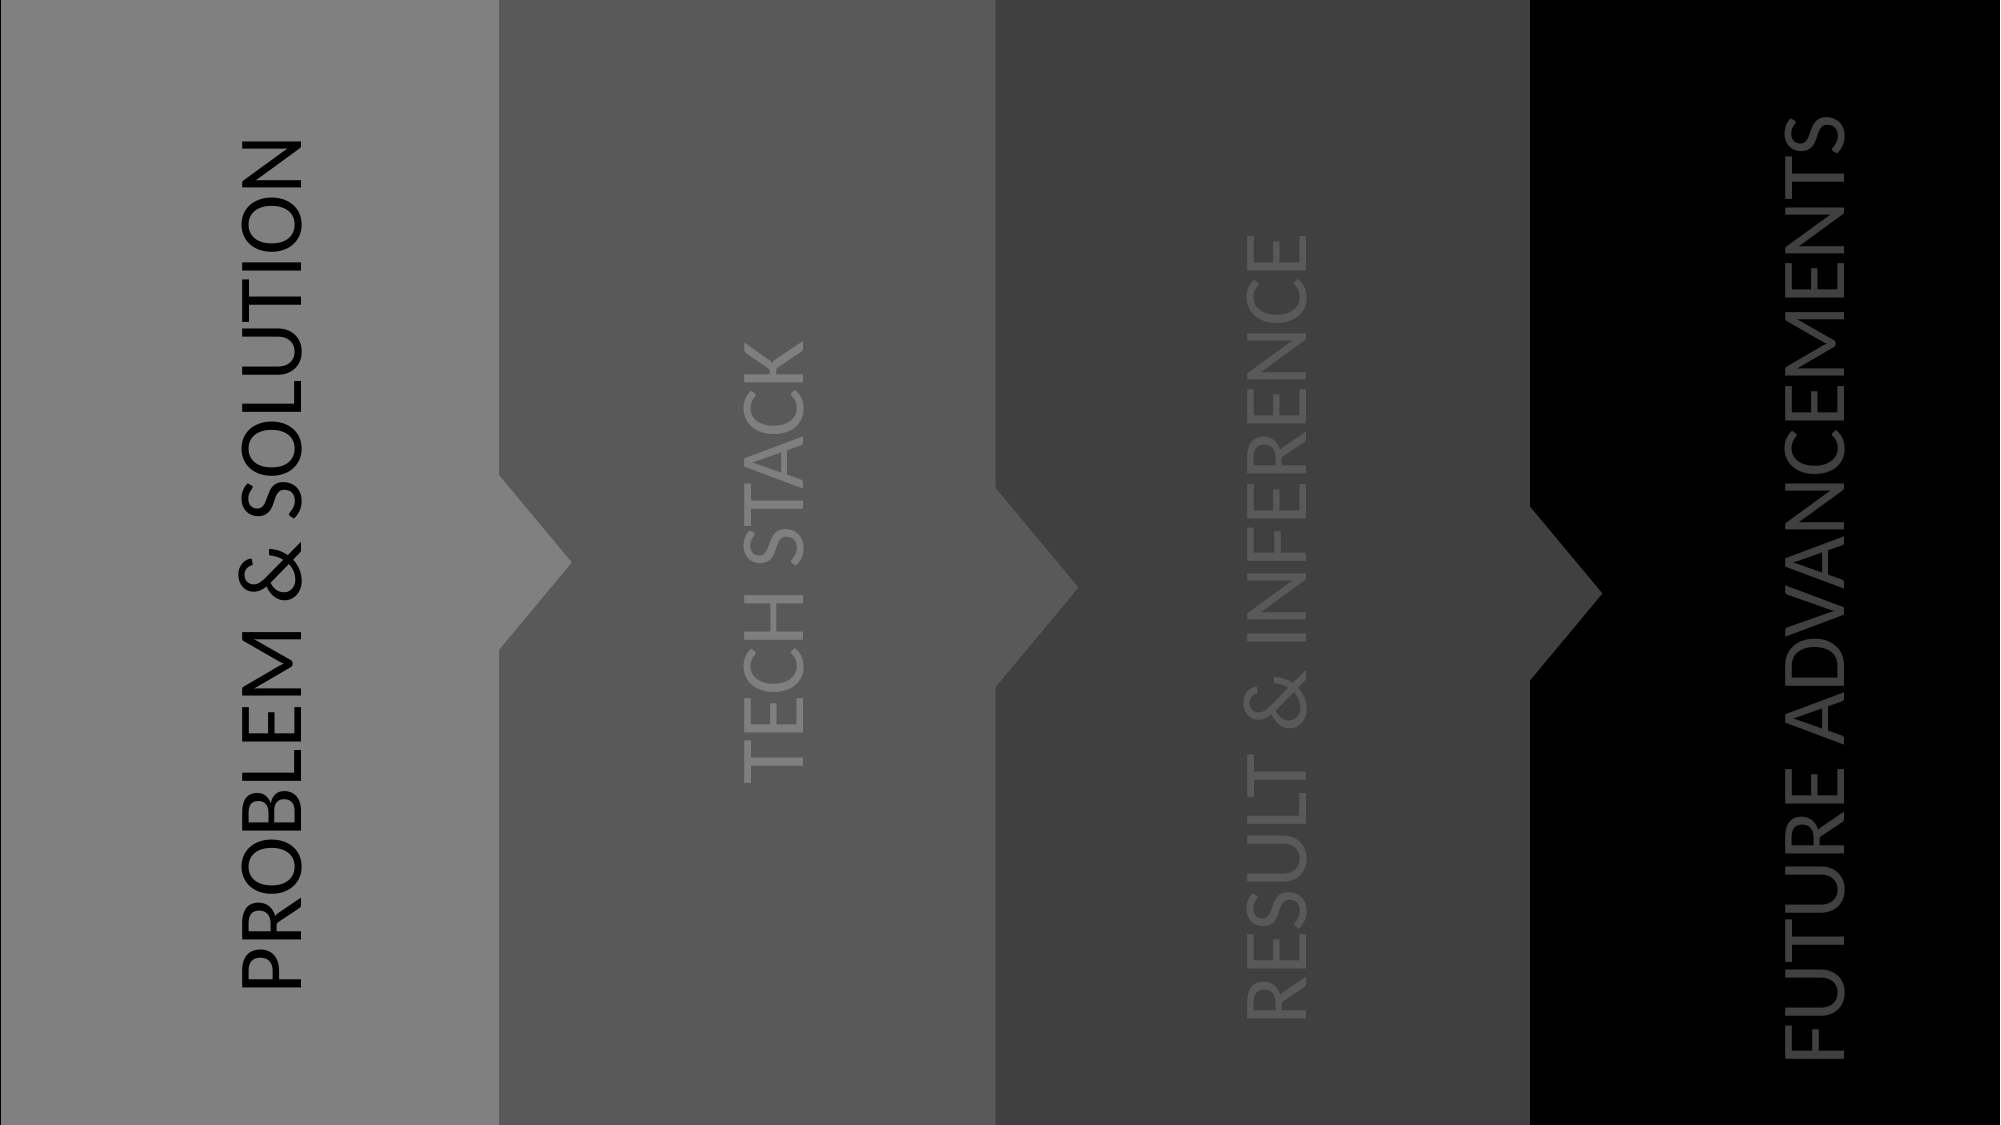

PROBLEM & SOLUTION
In today's digital landscape, the surge in complex cybersecurity threats like malware, ransomware, data breaches, and denial-of-service attacks demands robust protection.

Network Intrusion Detection Systems (NIDS) play a pivotal role. They monitor real-time network traffic, swiftly detecting and alerting to intrusions and threats. NIDS is adaptable, utilizing anomaly and signature-based detection, and seamlessly integrates with existing security systems, reducing false alarms and ensuring regulatory compliance.

TECH STACK
RESULT & INFERENCE
FUTURE ADVANCEMENTS